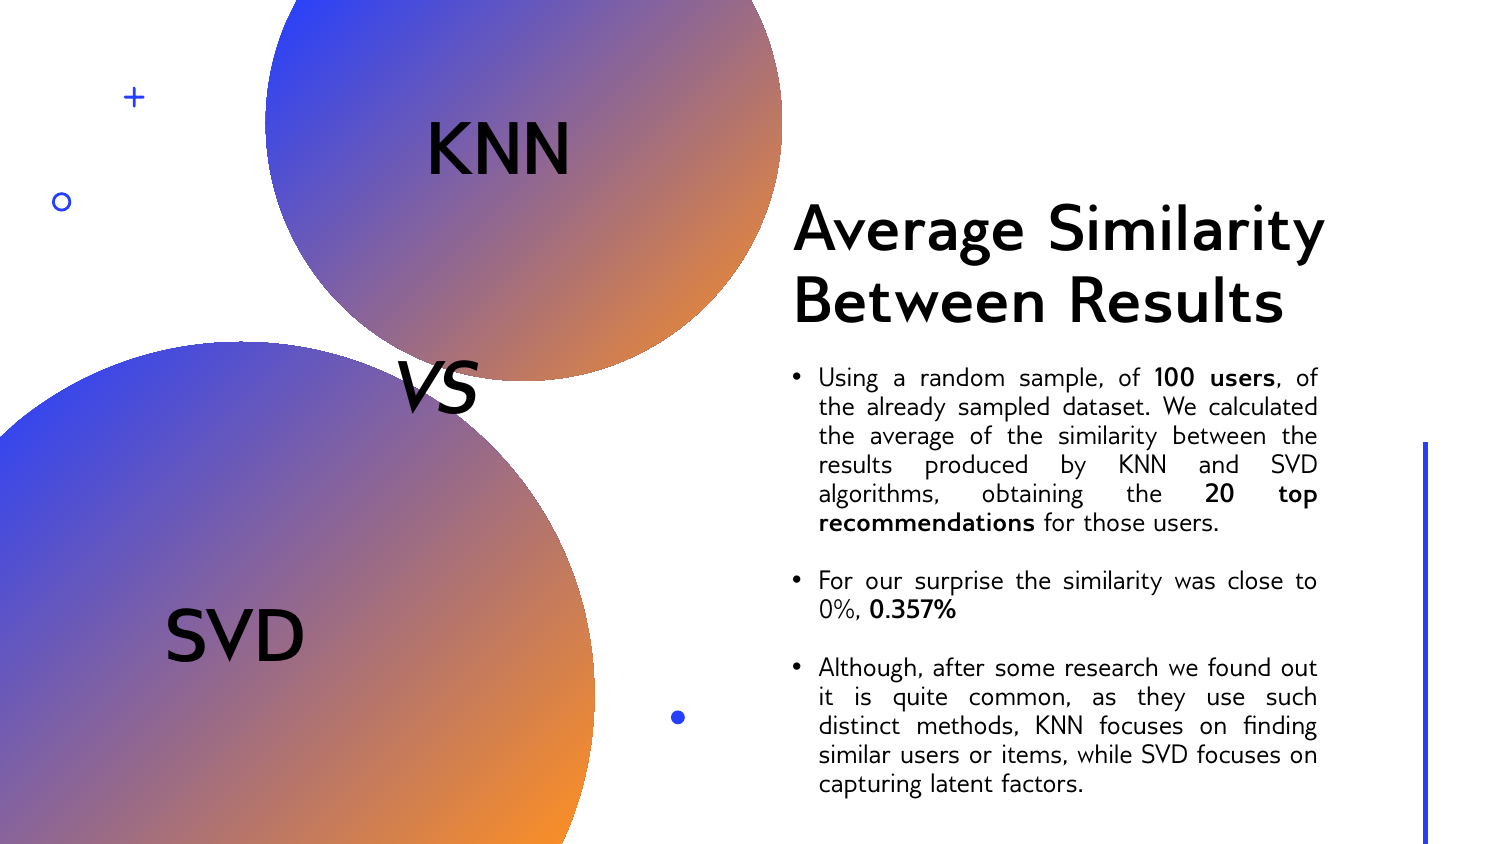

KNN

# Average Similarity Between Results

VS

Using a random sample, of 100 users, of the already sampled dataset. We calculated the average of the similarity between the results produced by KNN and SVD algorithms, obtaining the 20 top recommendations for those users.

For our surprise the similarity was close to 0%, 0.357%

Although, after some research we found out it is quite common, as they use such distinct methods, KNN focuses on finding similar users or items, while SVD focuses on capturing latent factors.
SVD